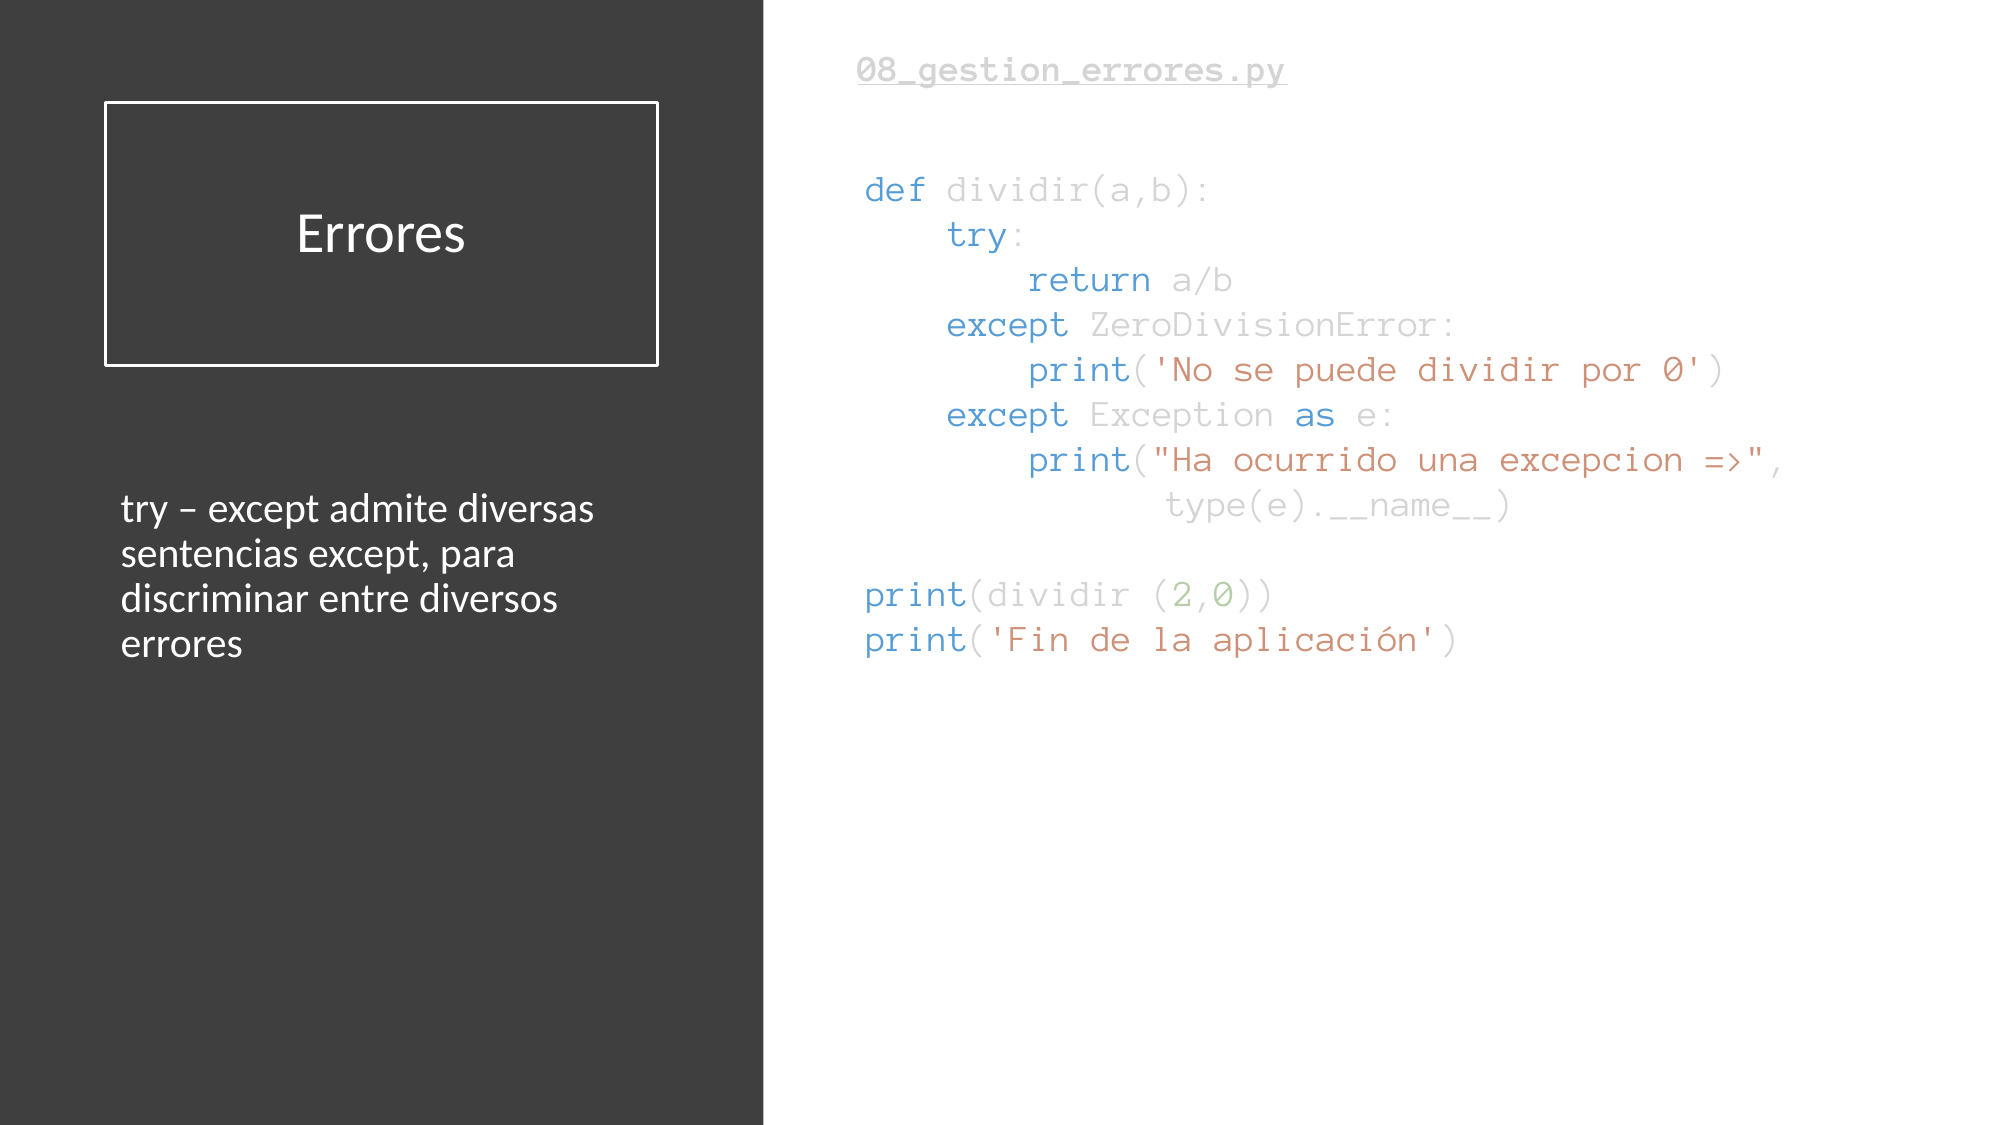

08_gestion_errores.py

# Errores
def dividir(a,b):
    try:
        return a/b
    except ZeroDivisionError:
        print('No se puede dividir por 0')
    except Exception as e:
        print("Ha ocurrido una excepcion =>",
		type(e).__name__)
print(dividir (2,0))
print('Fin de la aplicación')
try – except admite diversas sentencias except, para discriminar entre diversos errores
No se puede dividir por 0
None
Fin de la aplicación